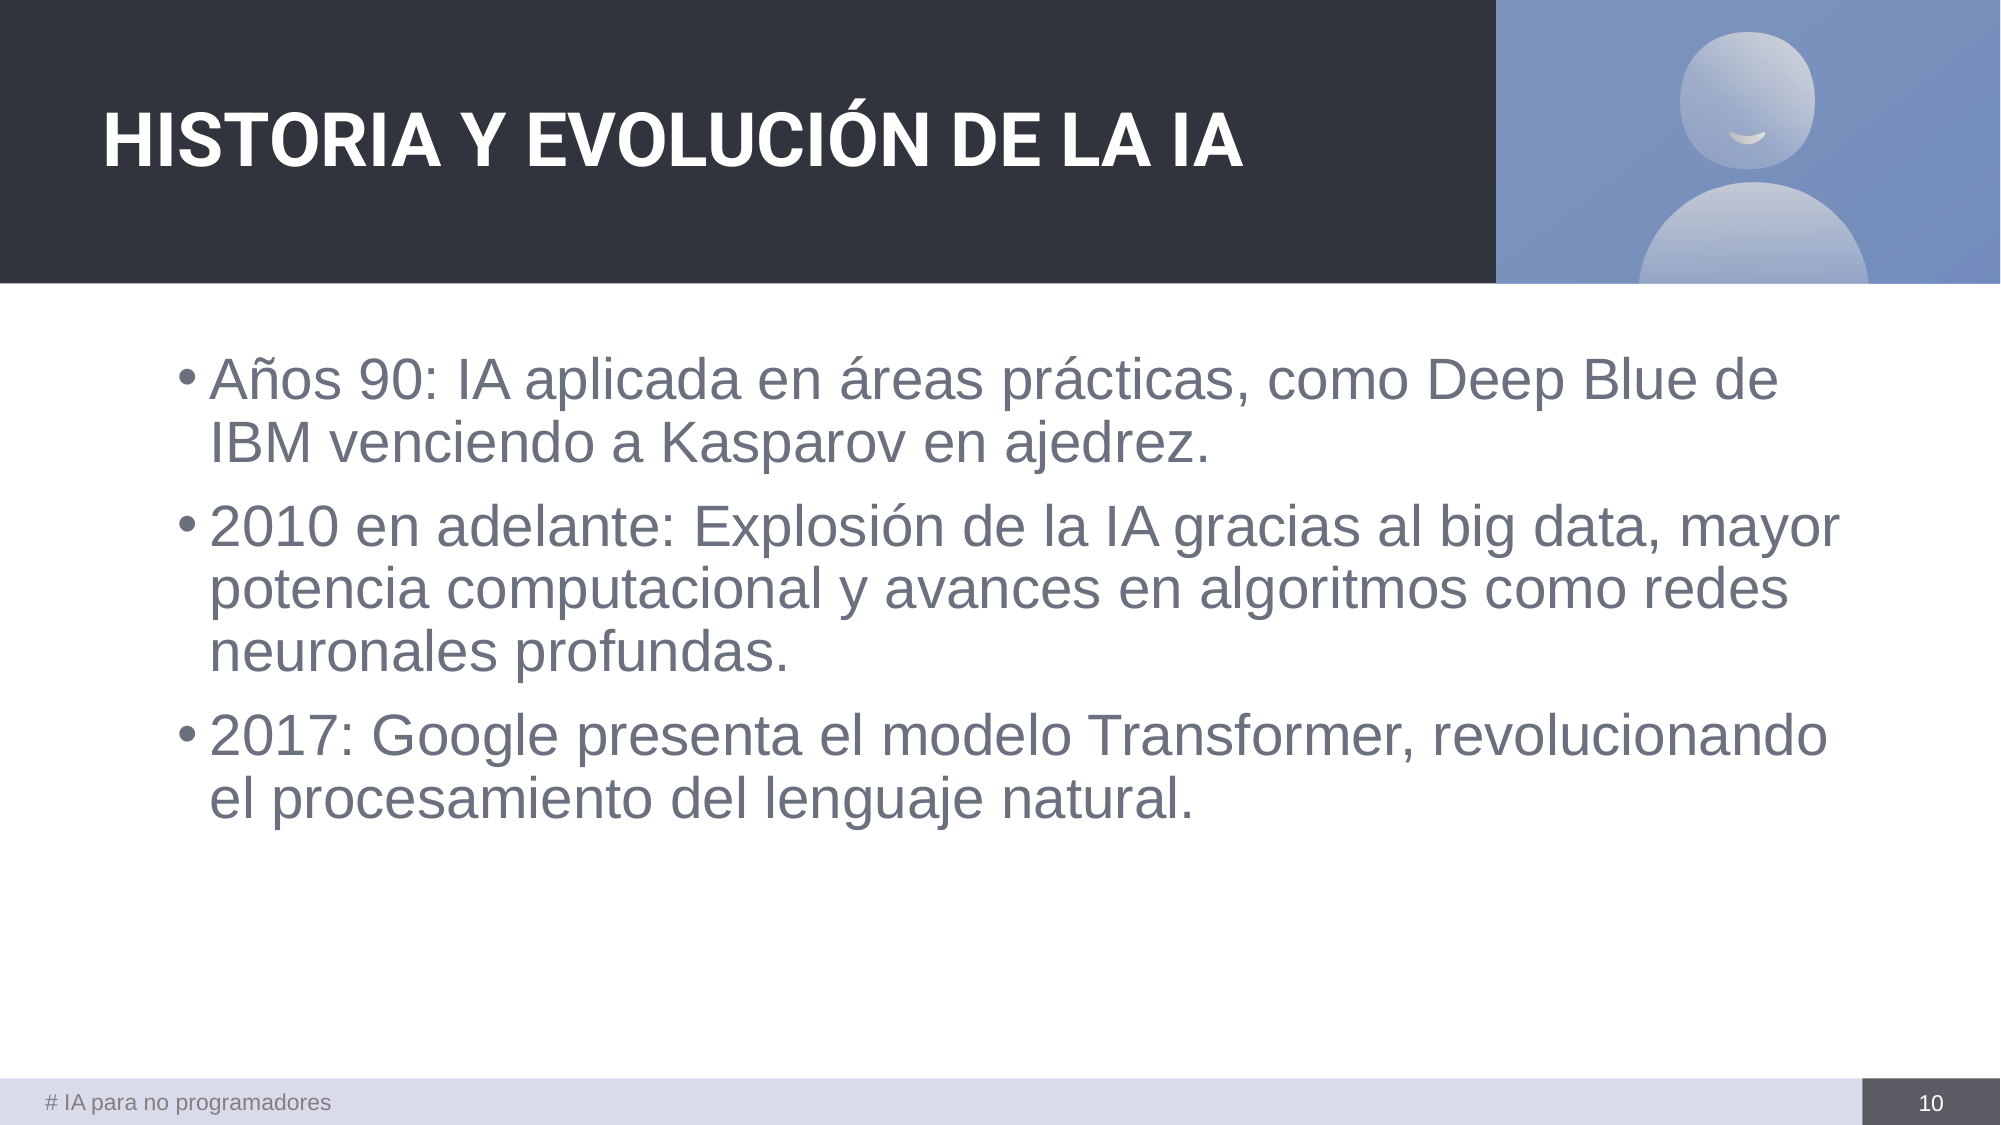

# HISTORIA Y EVOLUCIÓN DE LA IA
Años 90: IA aplicada en áreas prácticas, como Deep Blue de IBM venciendo a Kasparov en ajedrez.
2010 en adelante: Explosión de la IA gracias al big data, mayor potencia computacional y avances en algoritmos como redes neuronales profundas.
2017: Google presenta el modelo Transformer, revolucionando el procesamiento del lenguaje natural.
# IA para no programadores
10